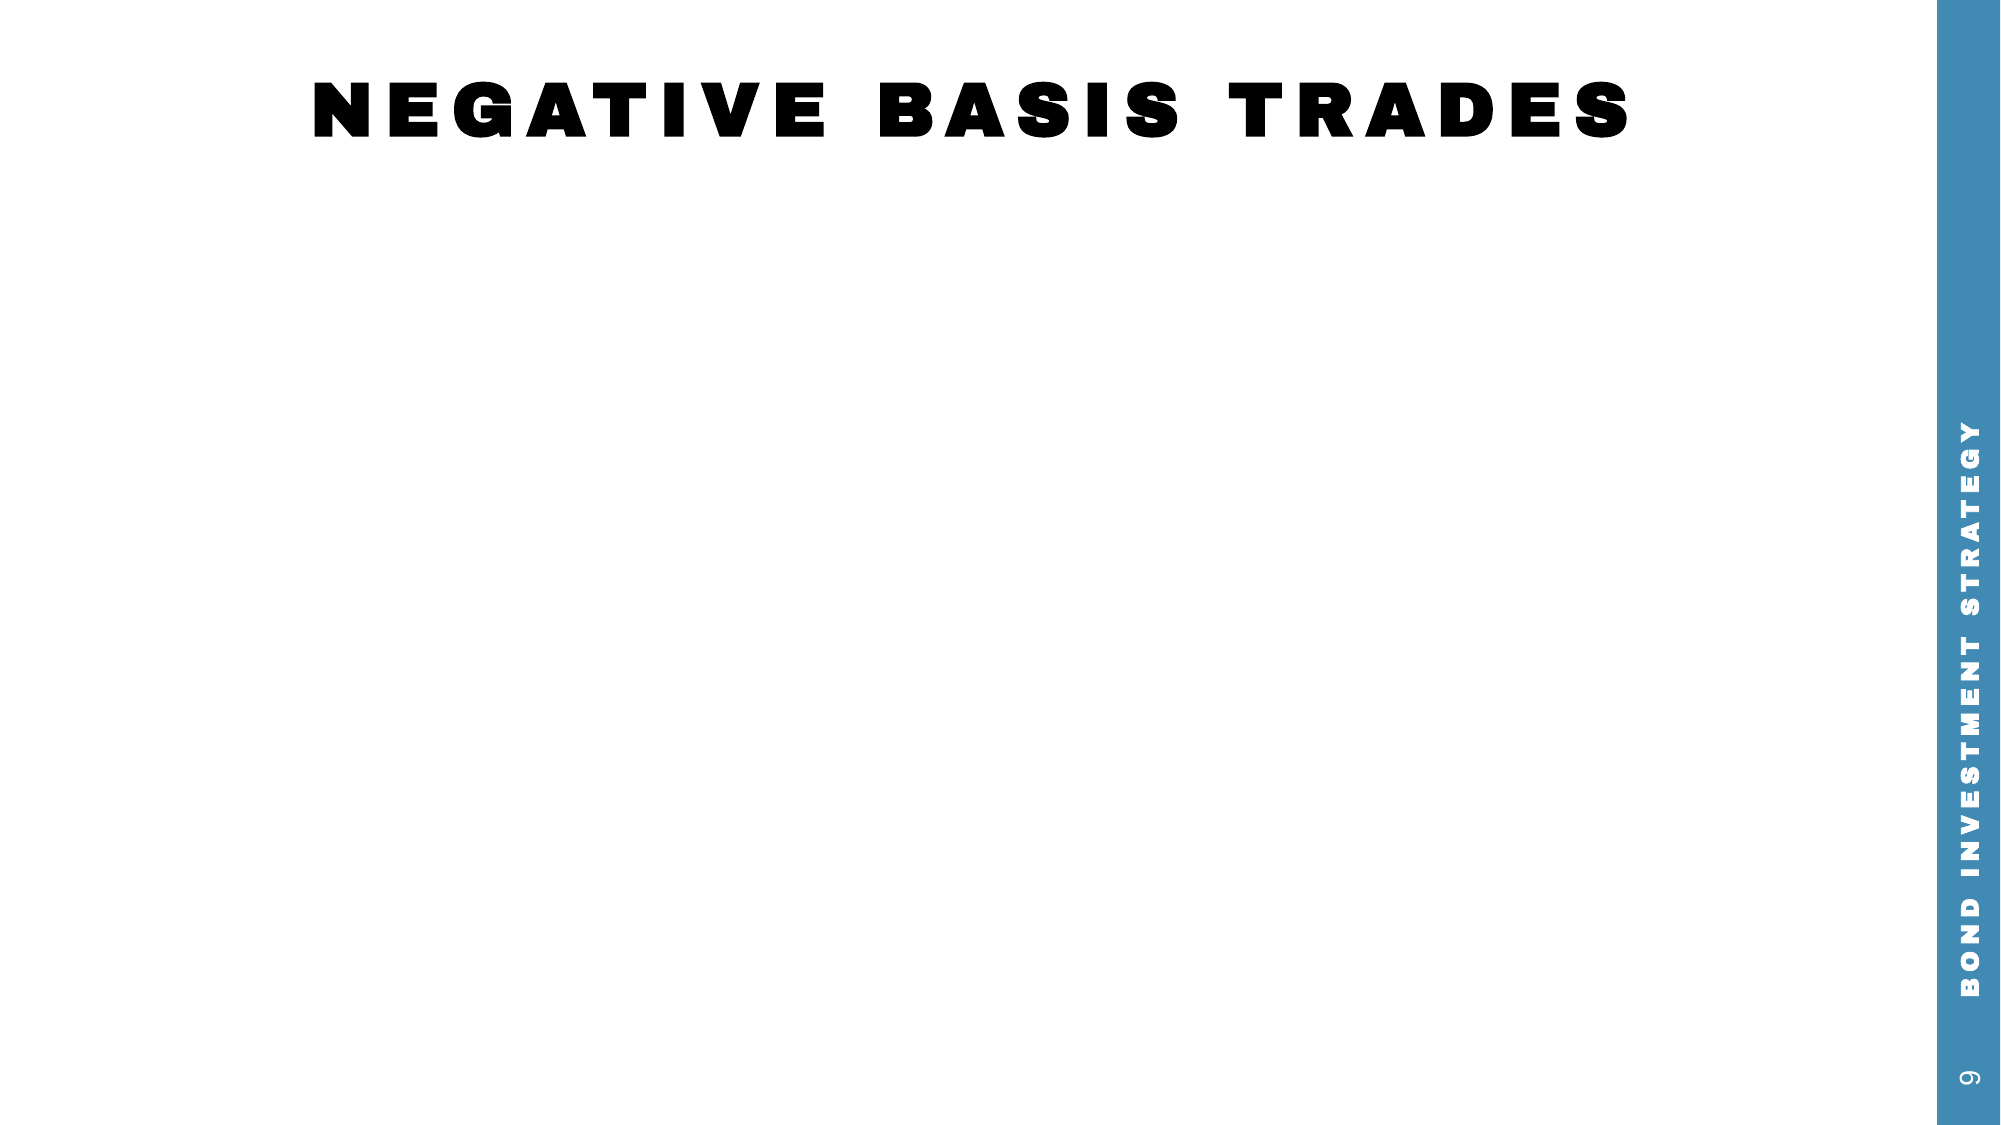

# NEGATIVE BASIS TRADES

Bond investment strategy
9